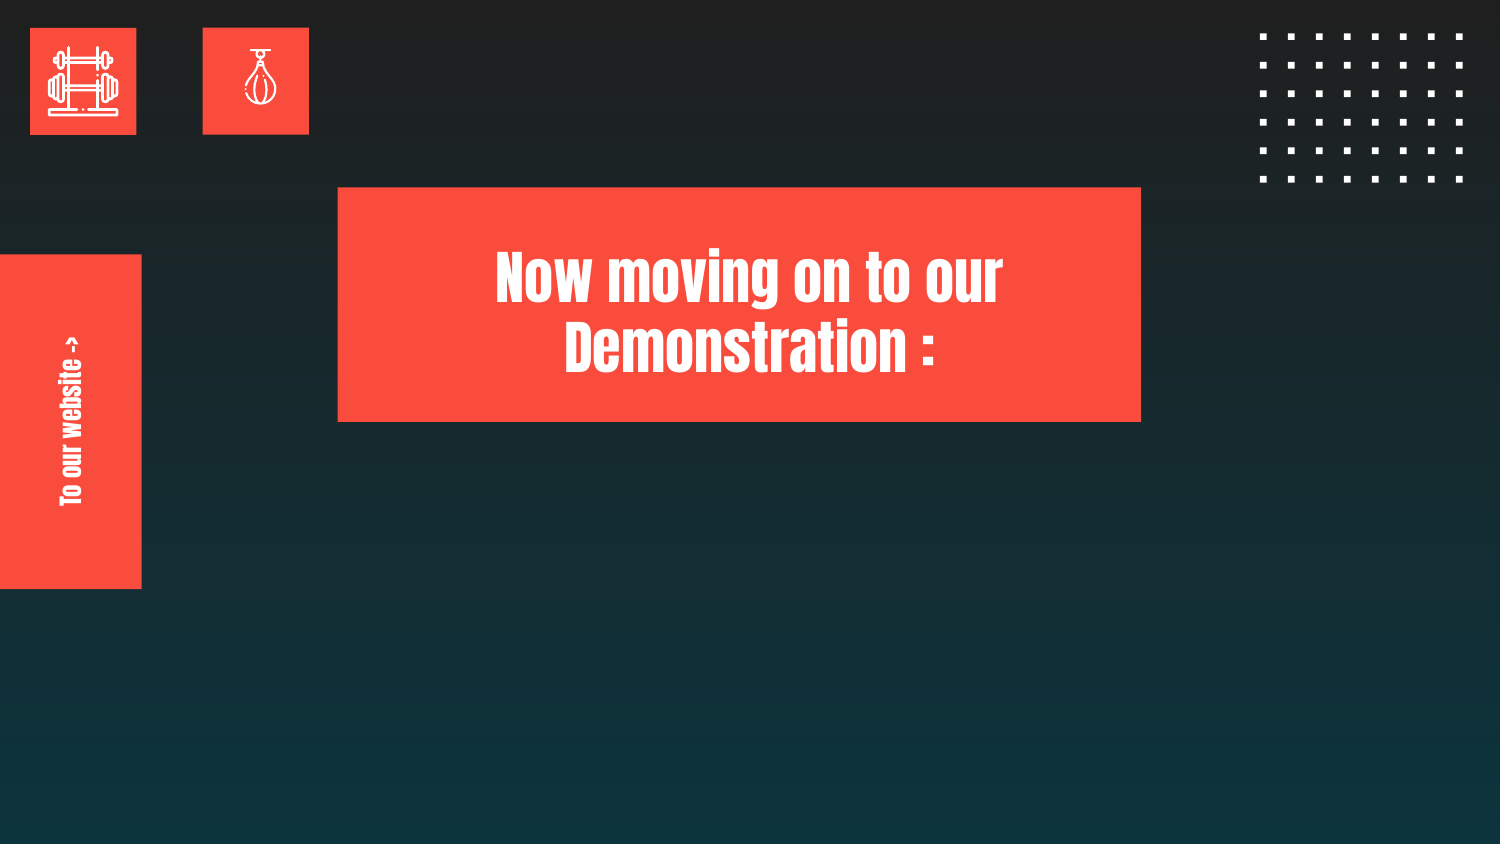

Now moving on to our Demonstration :
# To our website ->